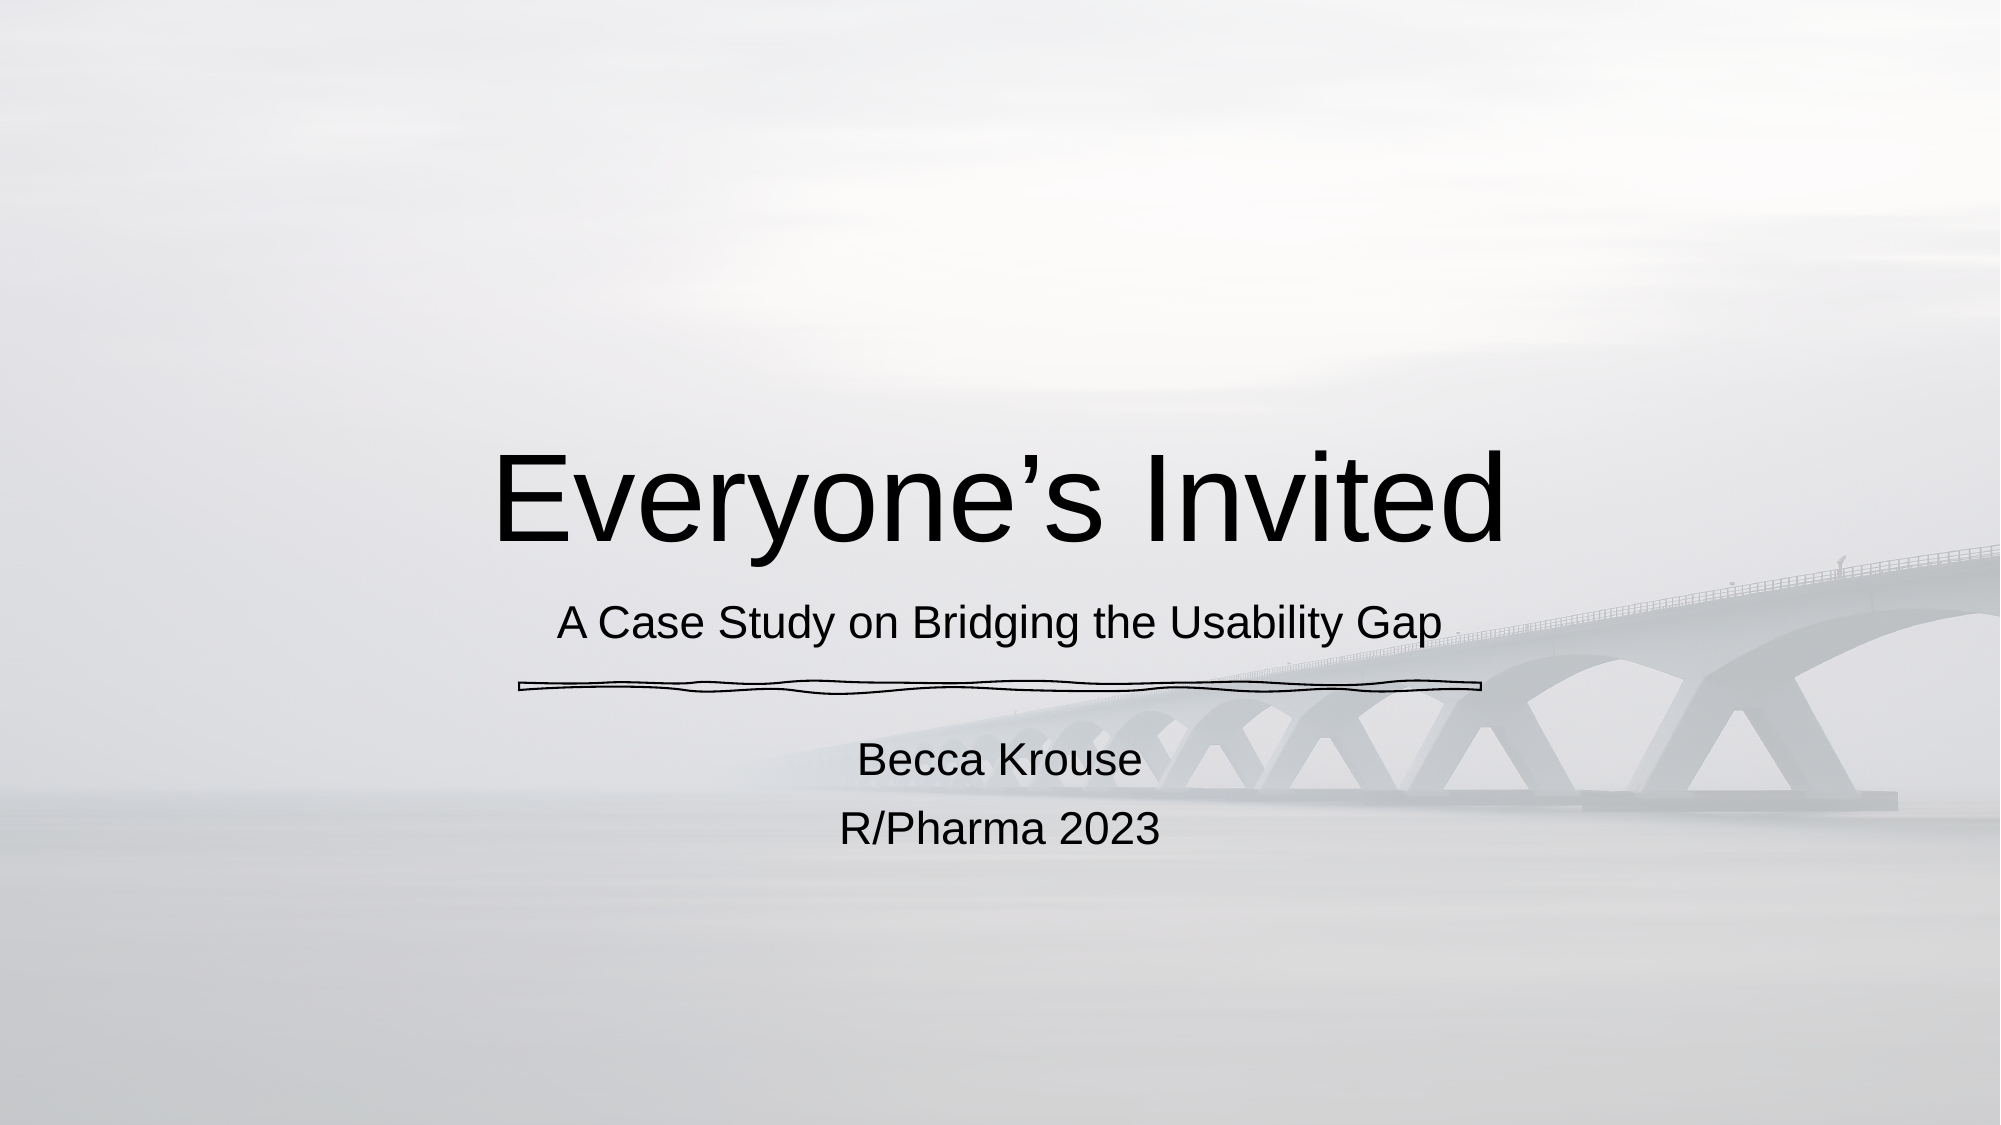

# Everyone’s Invited
A Case Study on Bridging the Usability Gap

Becca Krouse
R/Pharma 2023